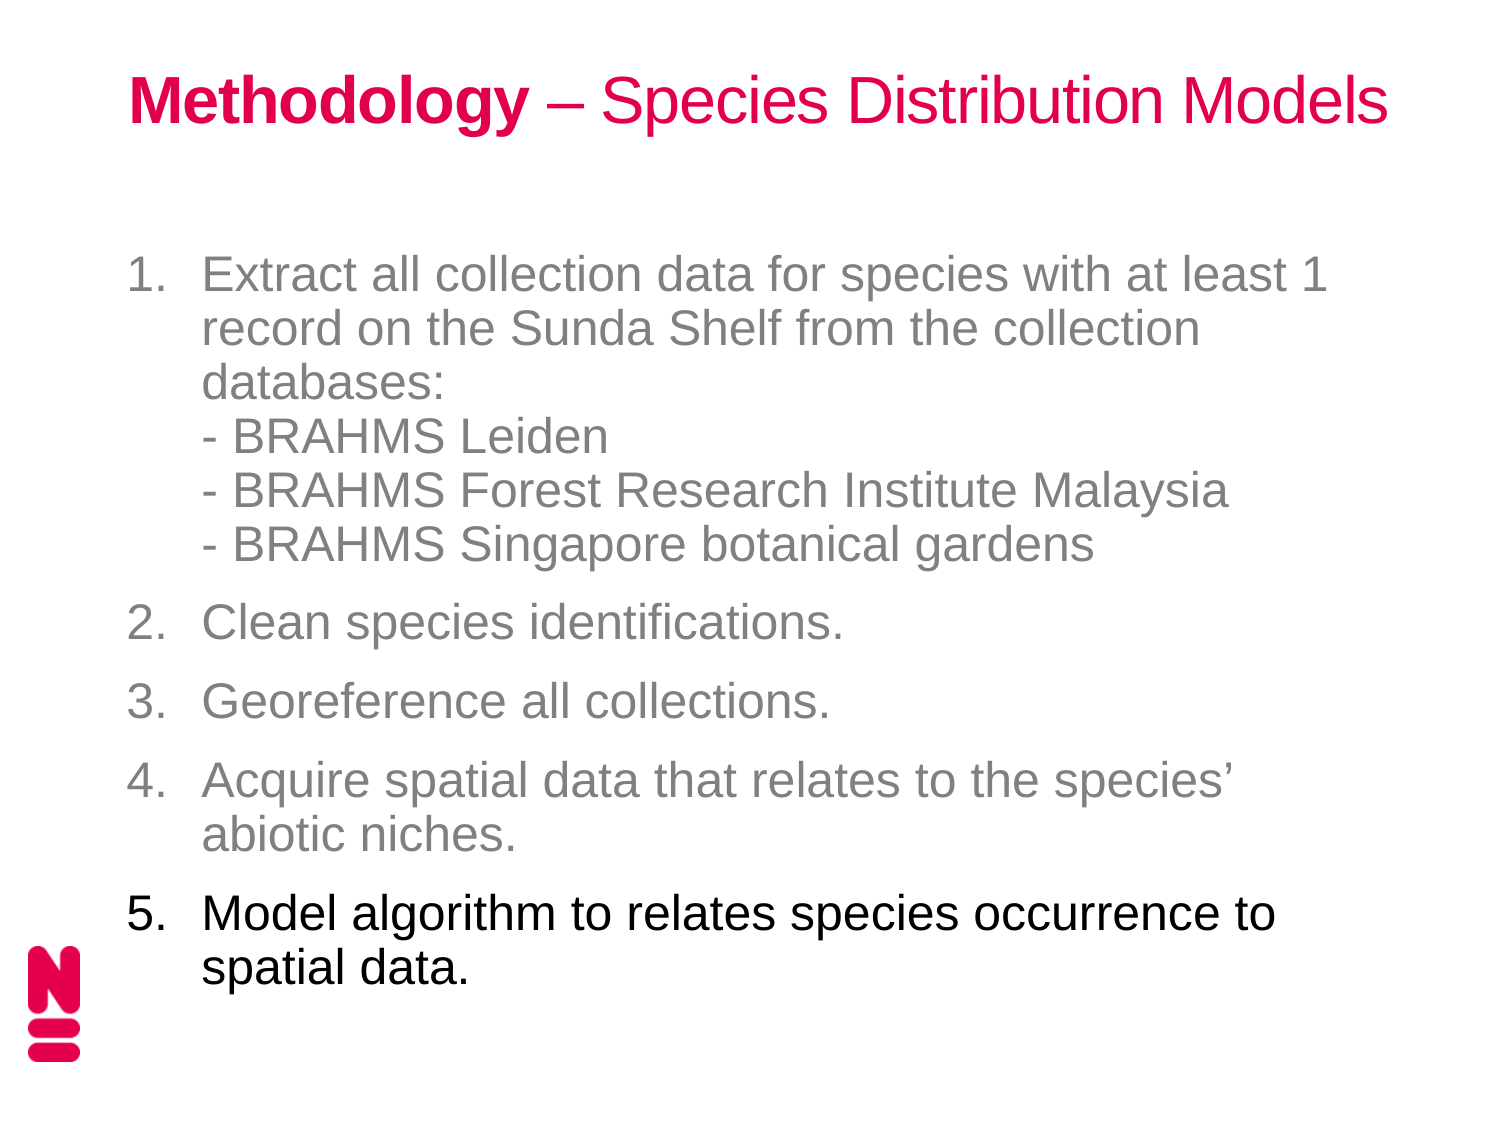

# Methodology – Species Distribution Models
Extract all collection data for species with at least 1 record on the Sunda Shelf from the collection databases:
- BRAHMS Leiden
- BRAHMS Forest Research Institute Malaysia
- BRAHMS Singapore botanical gardens
Clean species identifications.
Georeference all collections.
Acquire spatial data that relates to the species’ abiotic niches.
Model algorithm to relates species occurrence to spatial data.